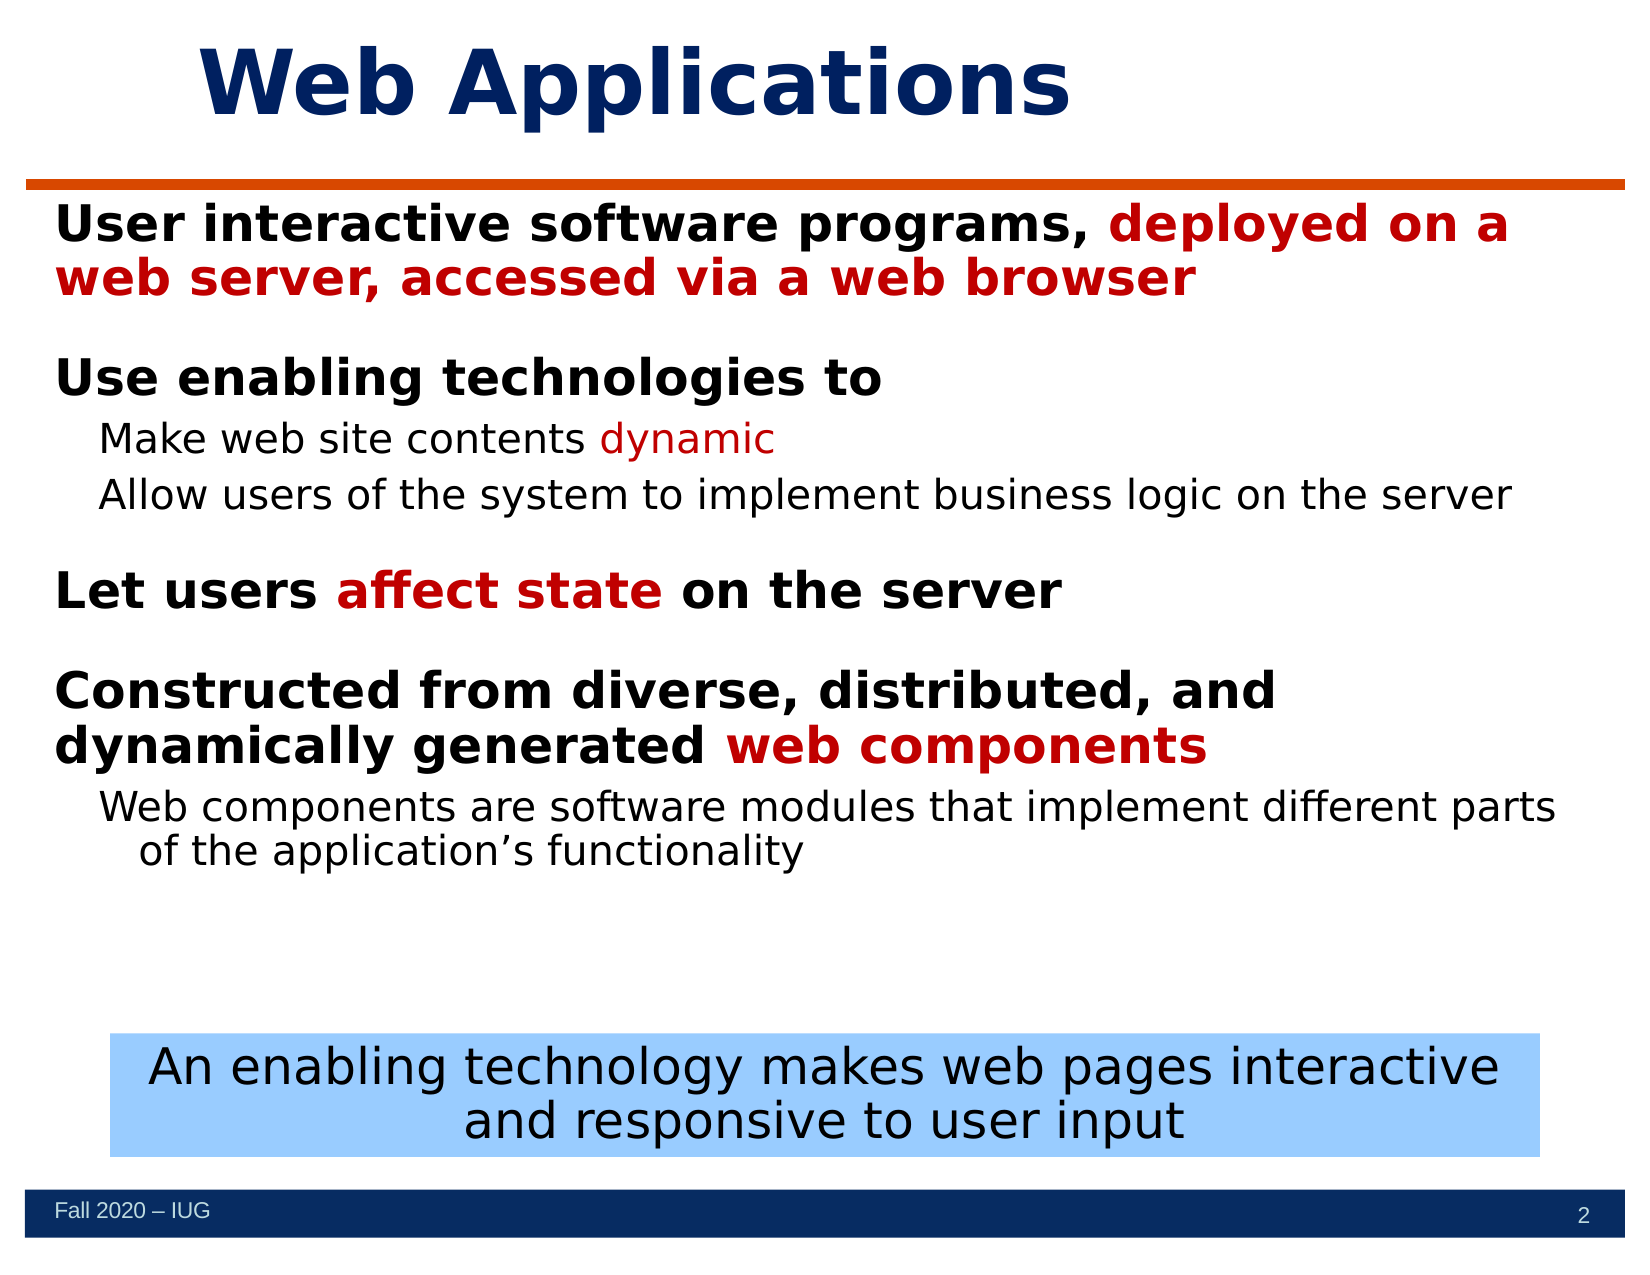

# Web Applications
User interactive software programs, deployed on a web server, accessed via a web browser
Use enabling technologies to
Make web site contents dynamic
Allow users of the system to implement business logic on the server
Let users affect state on the server
Constructed from diverse, distributed, and dynamically generated web components
Web components are software modules that implement different parts of the application’s functionality

An enabling technology makes web pages interactive and responsive to user input
Fall 2020 – IUG
2